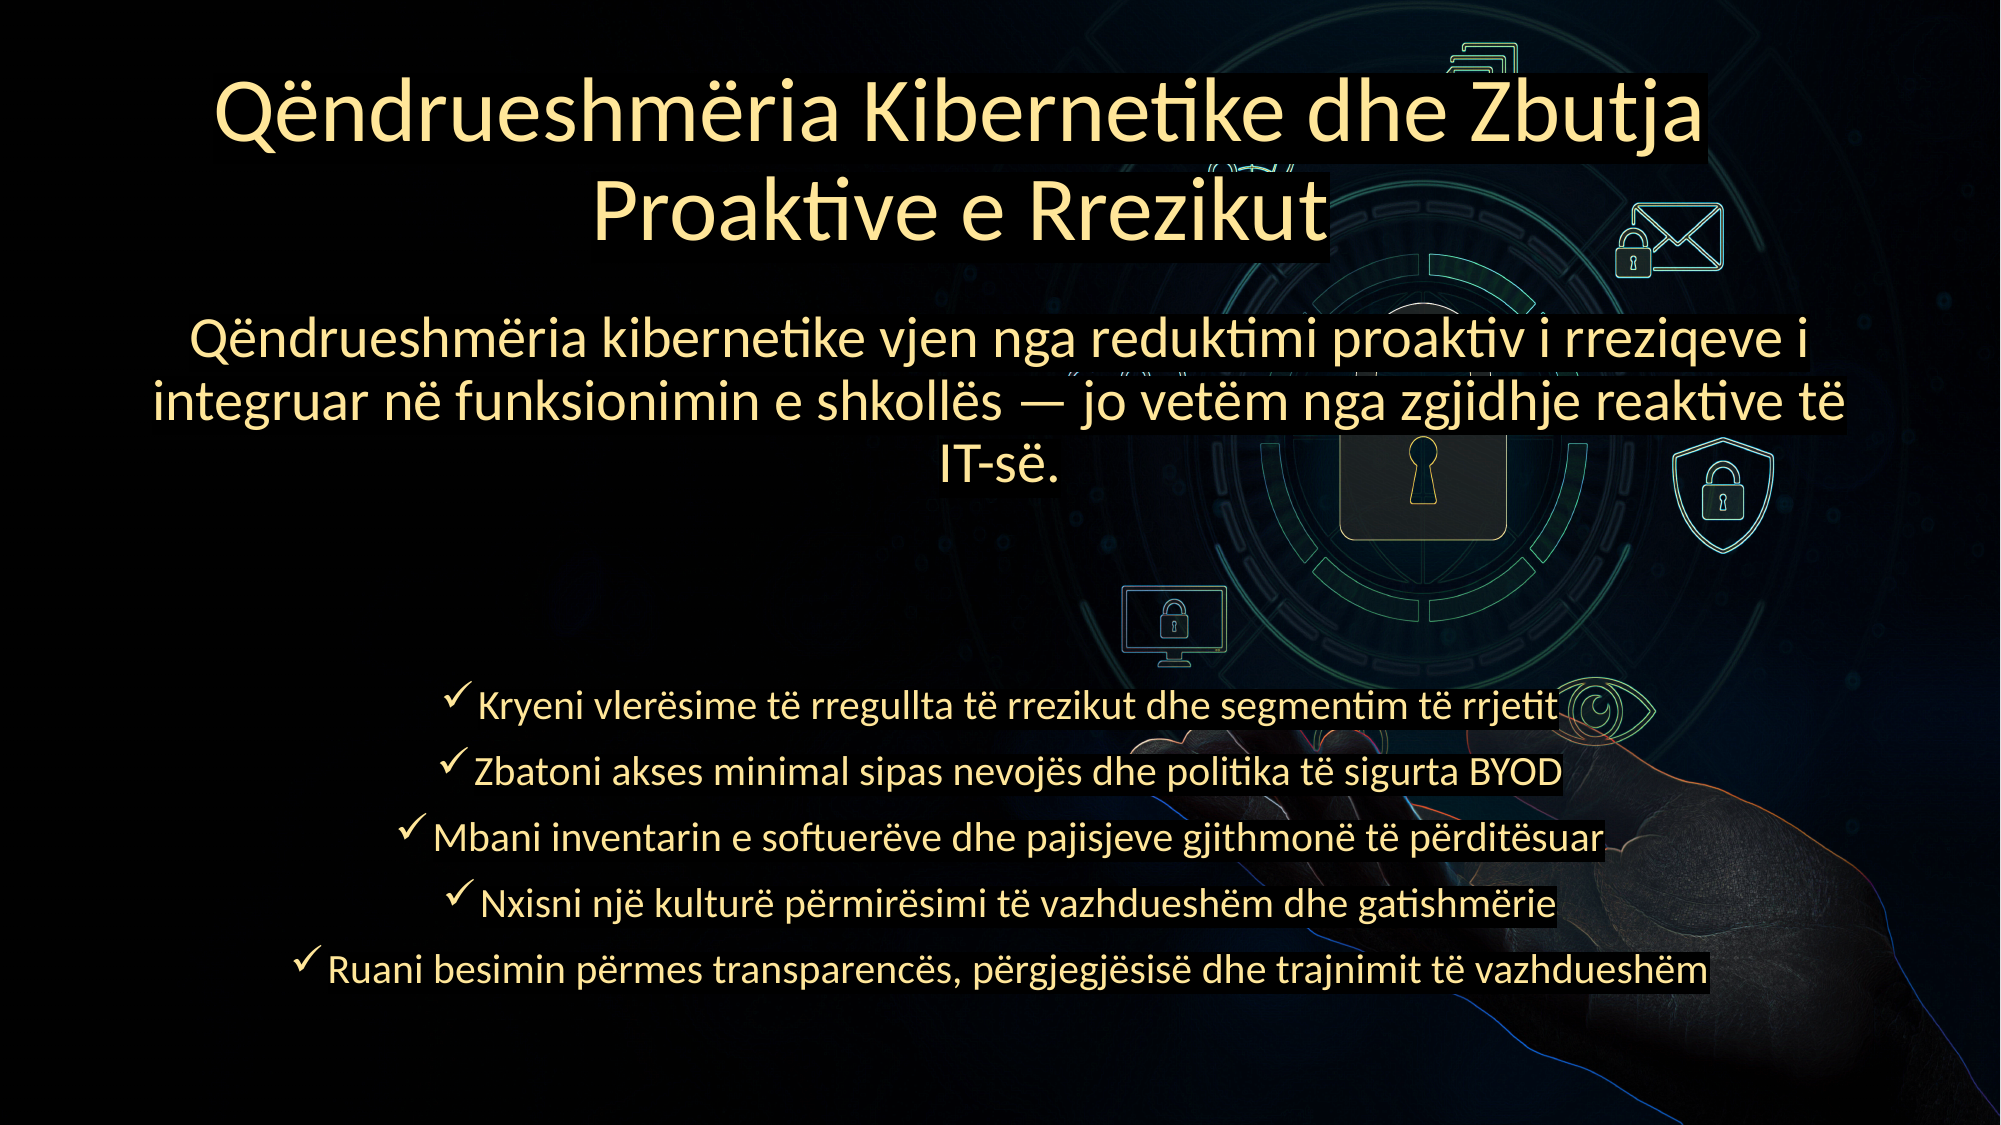

# Qëndrueshmëria Kibernetike dhe Zbutja Proaktive e Rrezikut
Qëndrueshmëria kibernetike vjen nga reduktimi proaktiv i rreziqeve i integruar në funksionimin e shkollës — jo vetëm nga zgjidhje reaktive të IT-së.

Kryeni vlerësime të rregullta të rrezikut dhe segmentim të rrjetit
Zbatoni akses minimal sipas nevojës dhe politika të sigurta BYOD
Mbani inventarin e softuerëve dhe pajisjeve gjithmonë të përditësuar
Nxisni një kulturë përmirësimi të vazhdueshëm dhe gatishmërie
Ruani besimin përmes transparencës, përgjegjësisë dhe trajnimit të vazhdueshëm